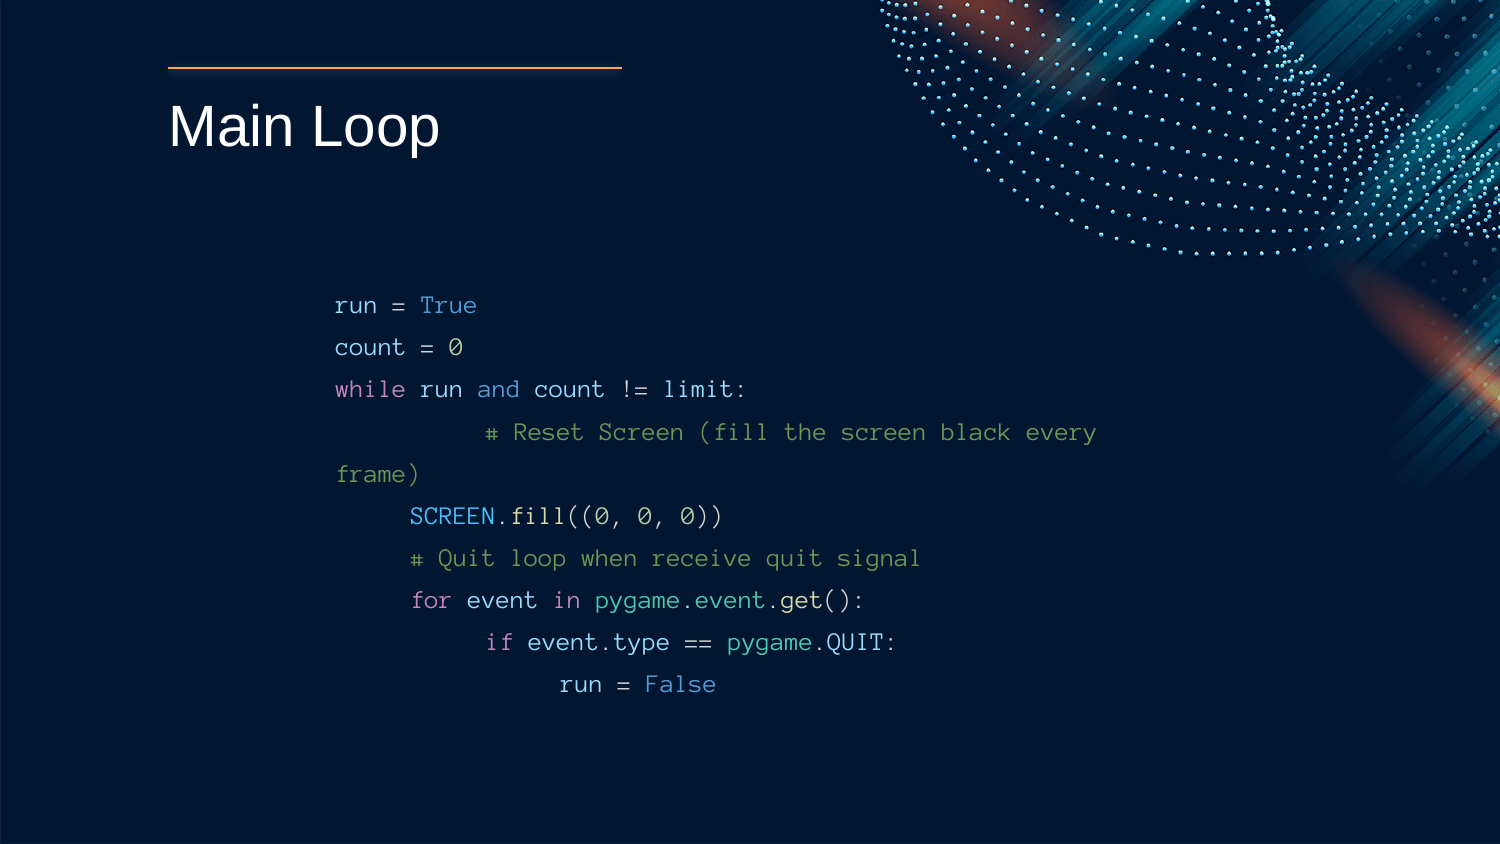

# Main Loop
run = True
count = 0
while run and count != limit:
	# Reset Screen (fill the screen black every frame)
SCREEN.fill((0, 0, 0))
# Quit loop when receive quit signal
for event in pygame.event.get():
if event.type == pygame.QUIT:
run = False